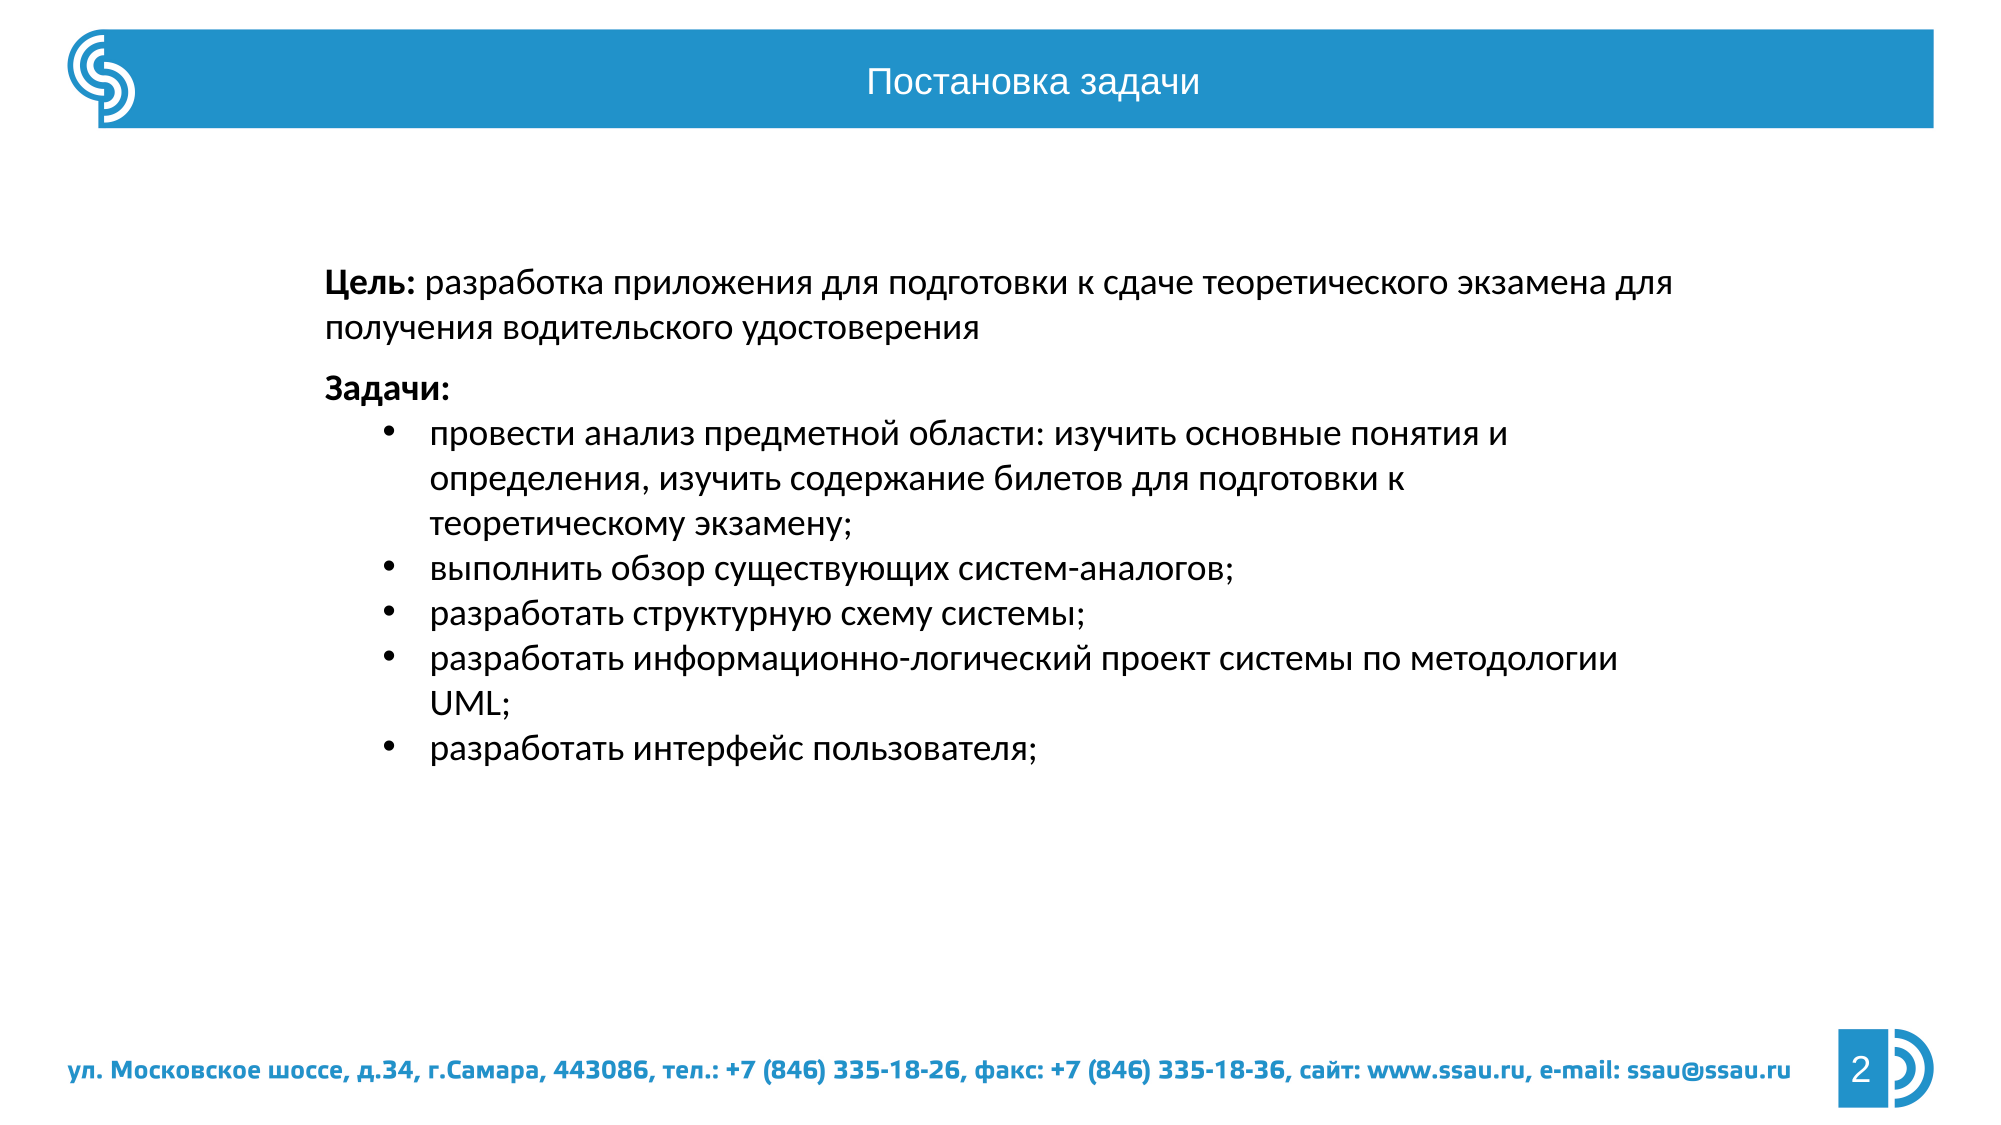

Постановка задачи
Цель: разработка приложения для подготовки к сдаче теоретического экзамена для получения водительского удостоверения
Задачи:
провести анализ предметной области: изучить основные понятия и определения, изучить содержание билетов для подготовки к теоретическому экзамену;
выполнить обзор существующих систем-аналогов;
разработать структурную схему системы;
разработать информационно-логический проект системы по методологии UML;
разработать интерфейс пользователя;

2